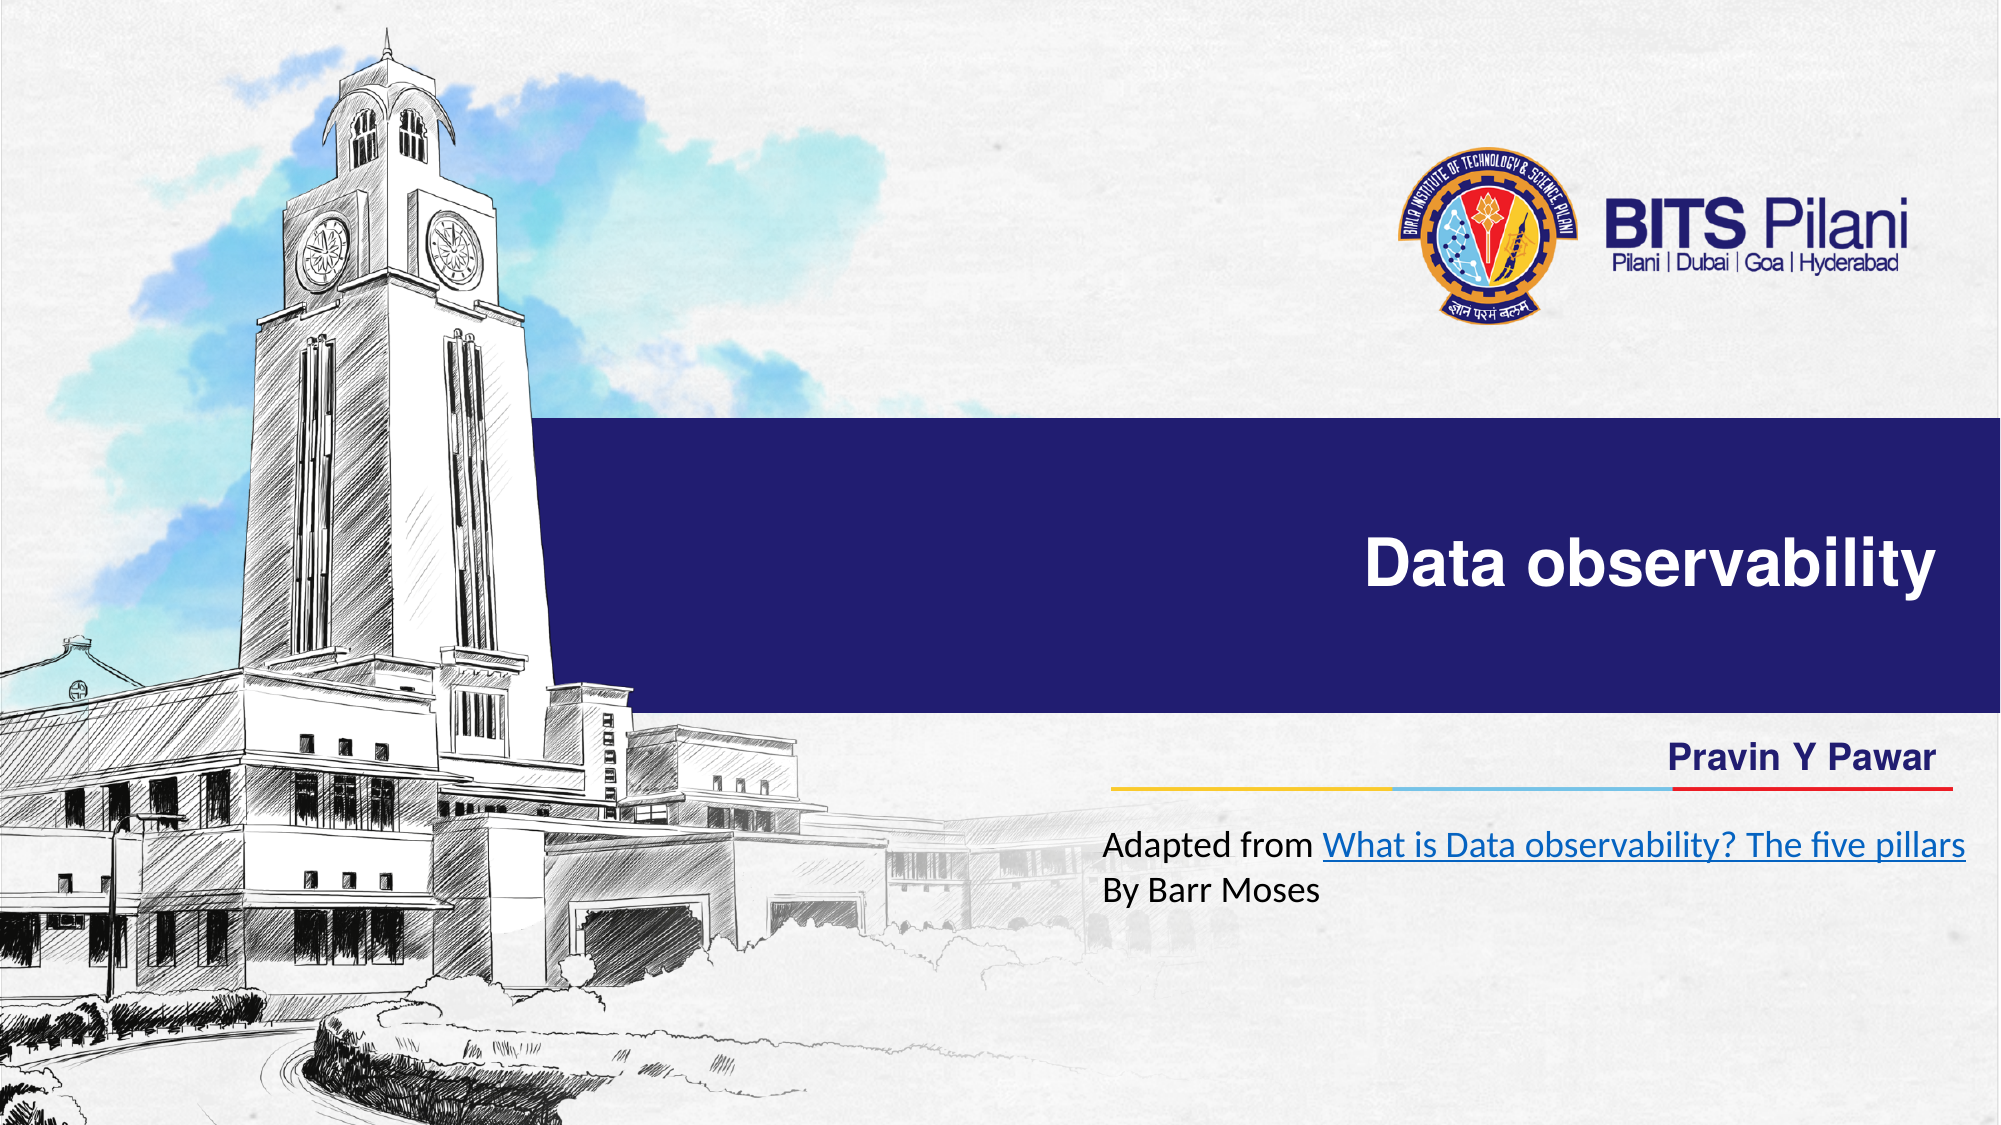

# Data observability
Pravin Y Pawar
Adapted from What is Data observability? The five pillars
By Barr Moses